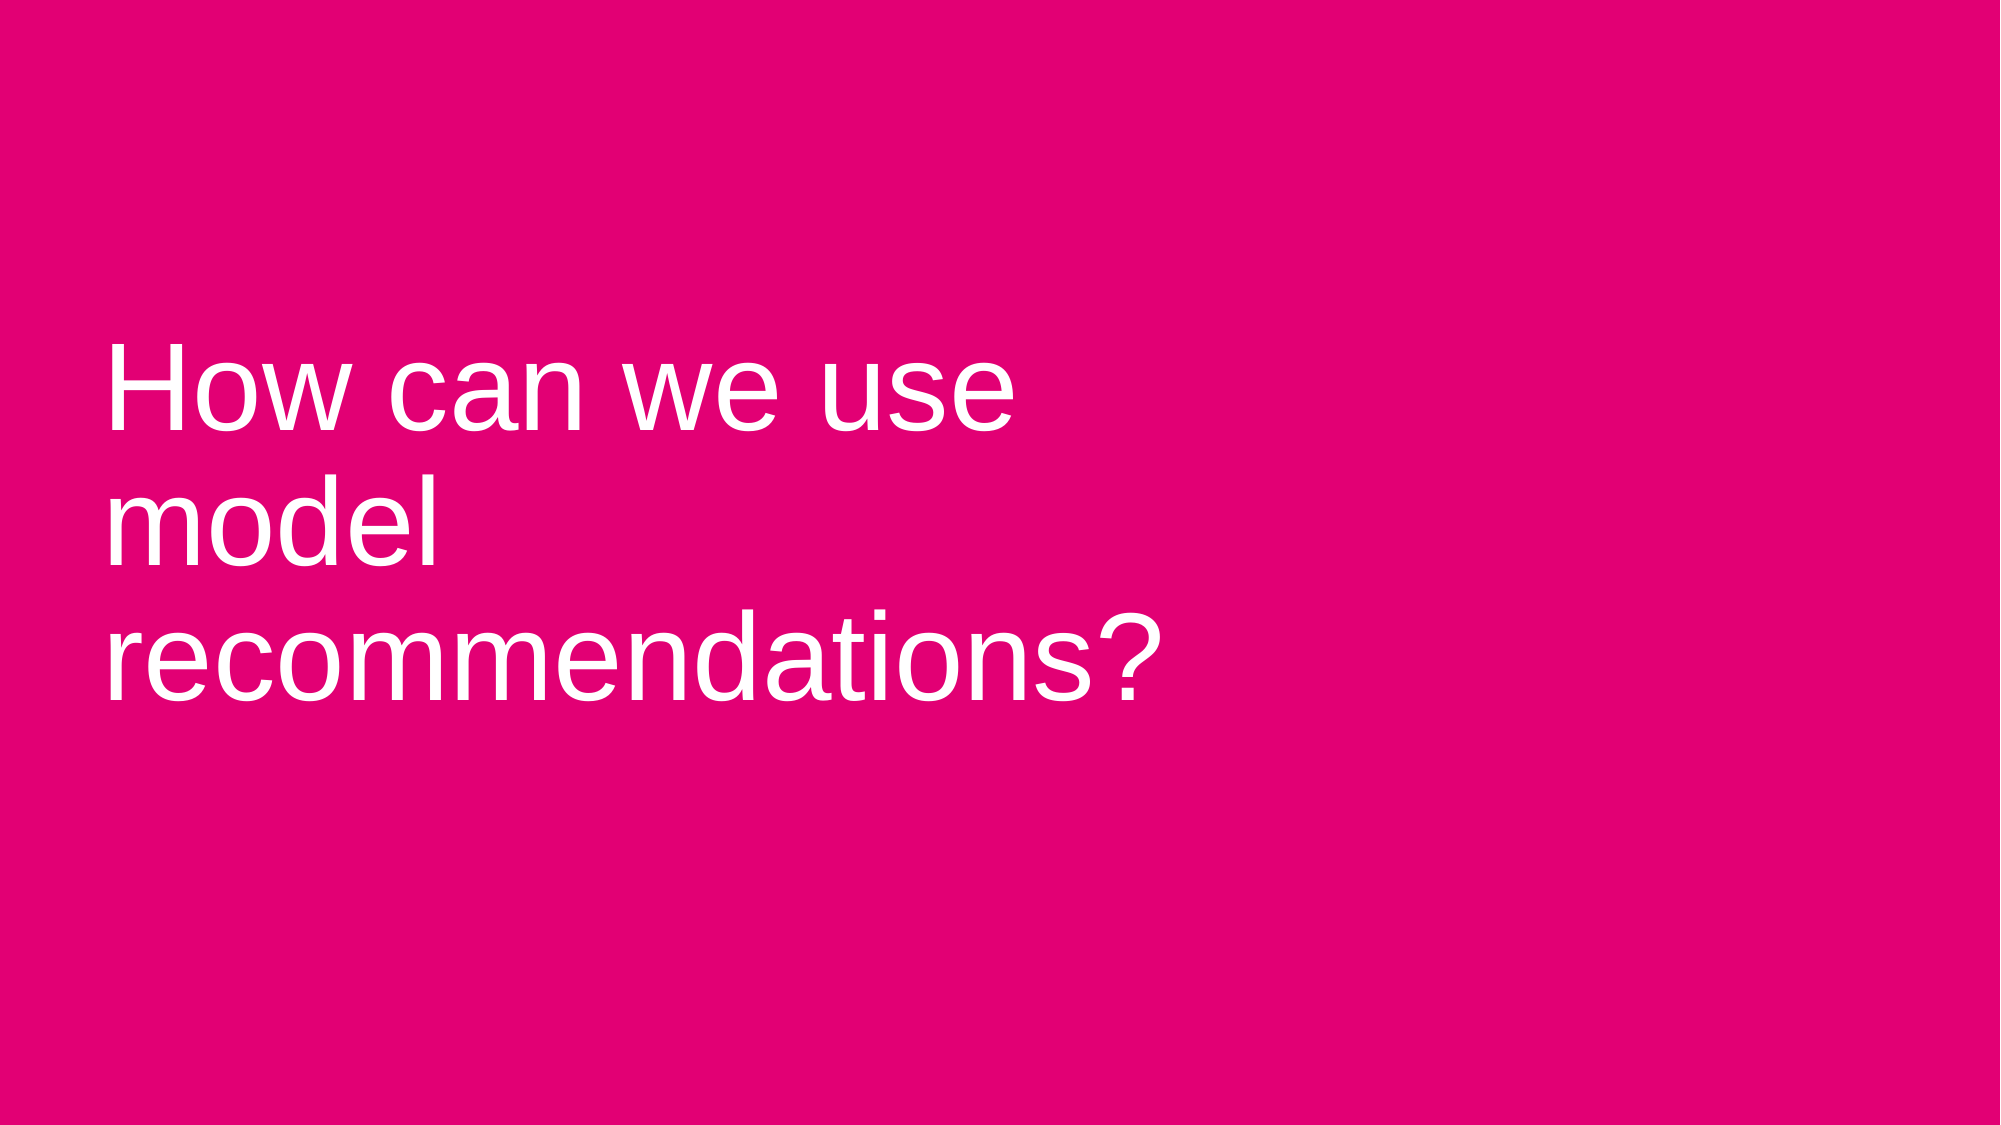

# How can we use model recommendations?